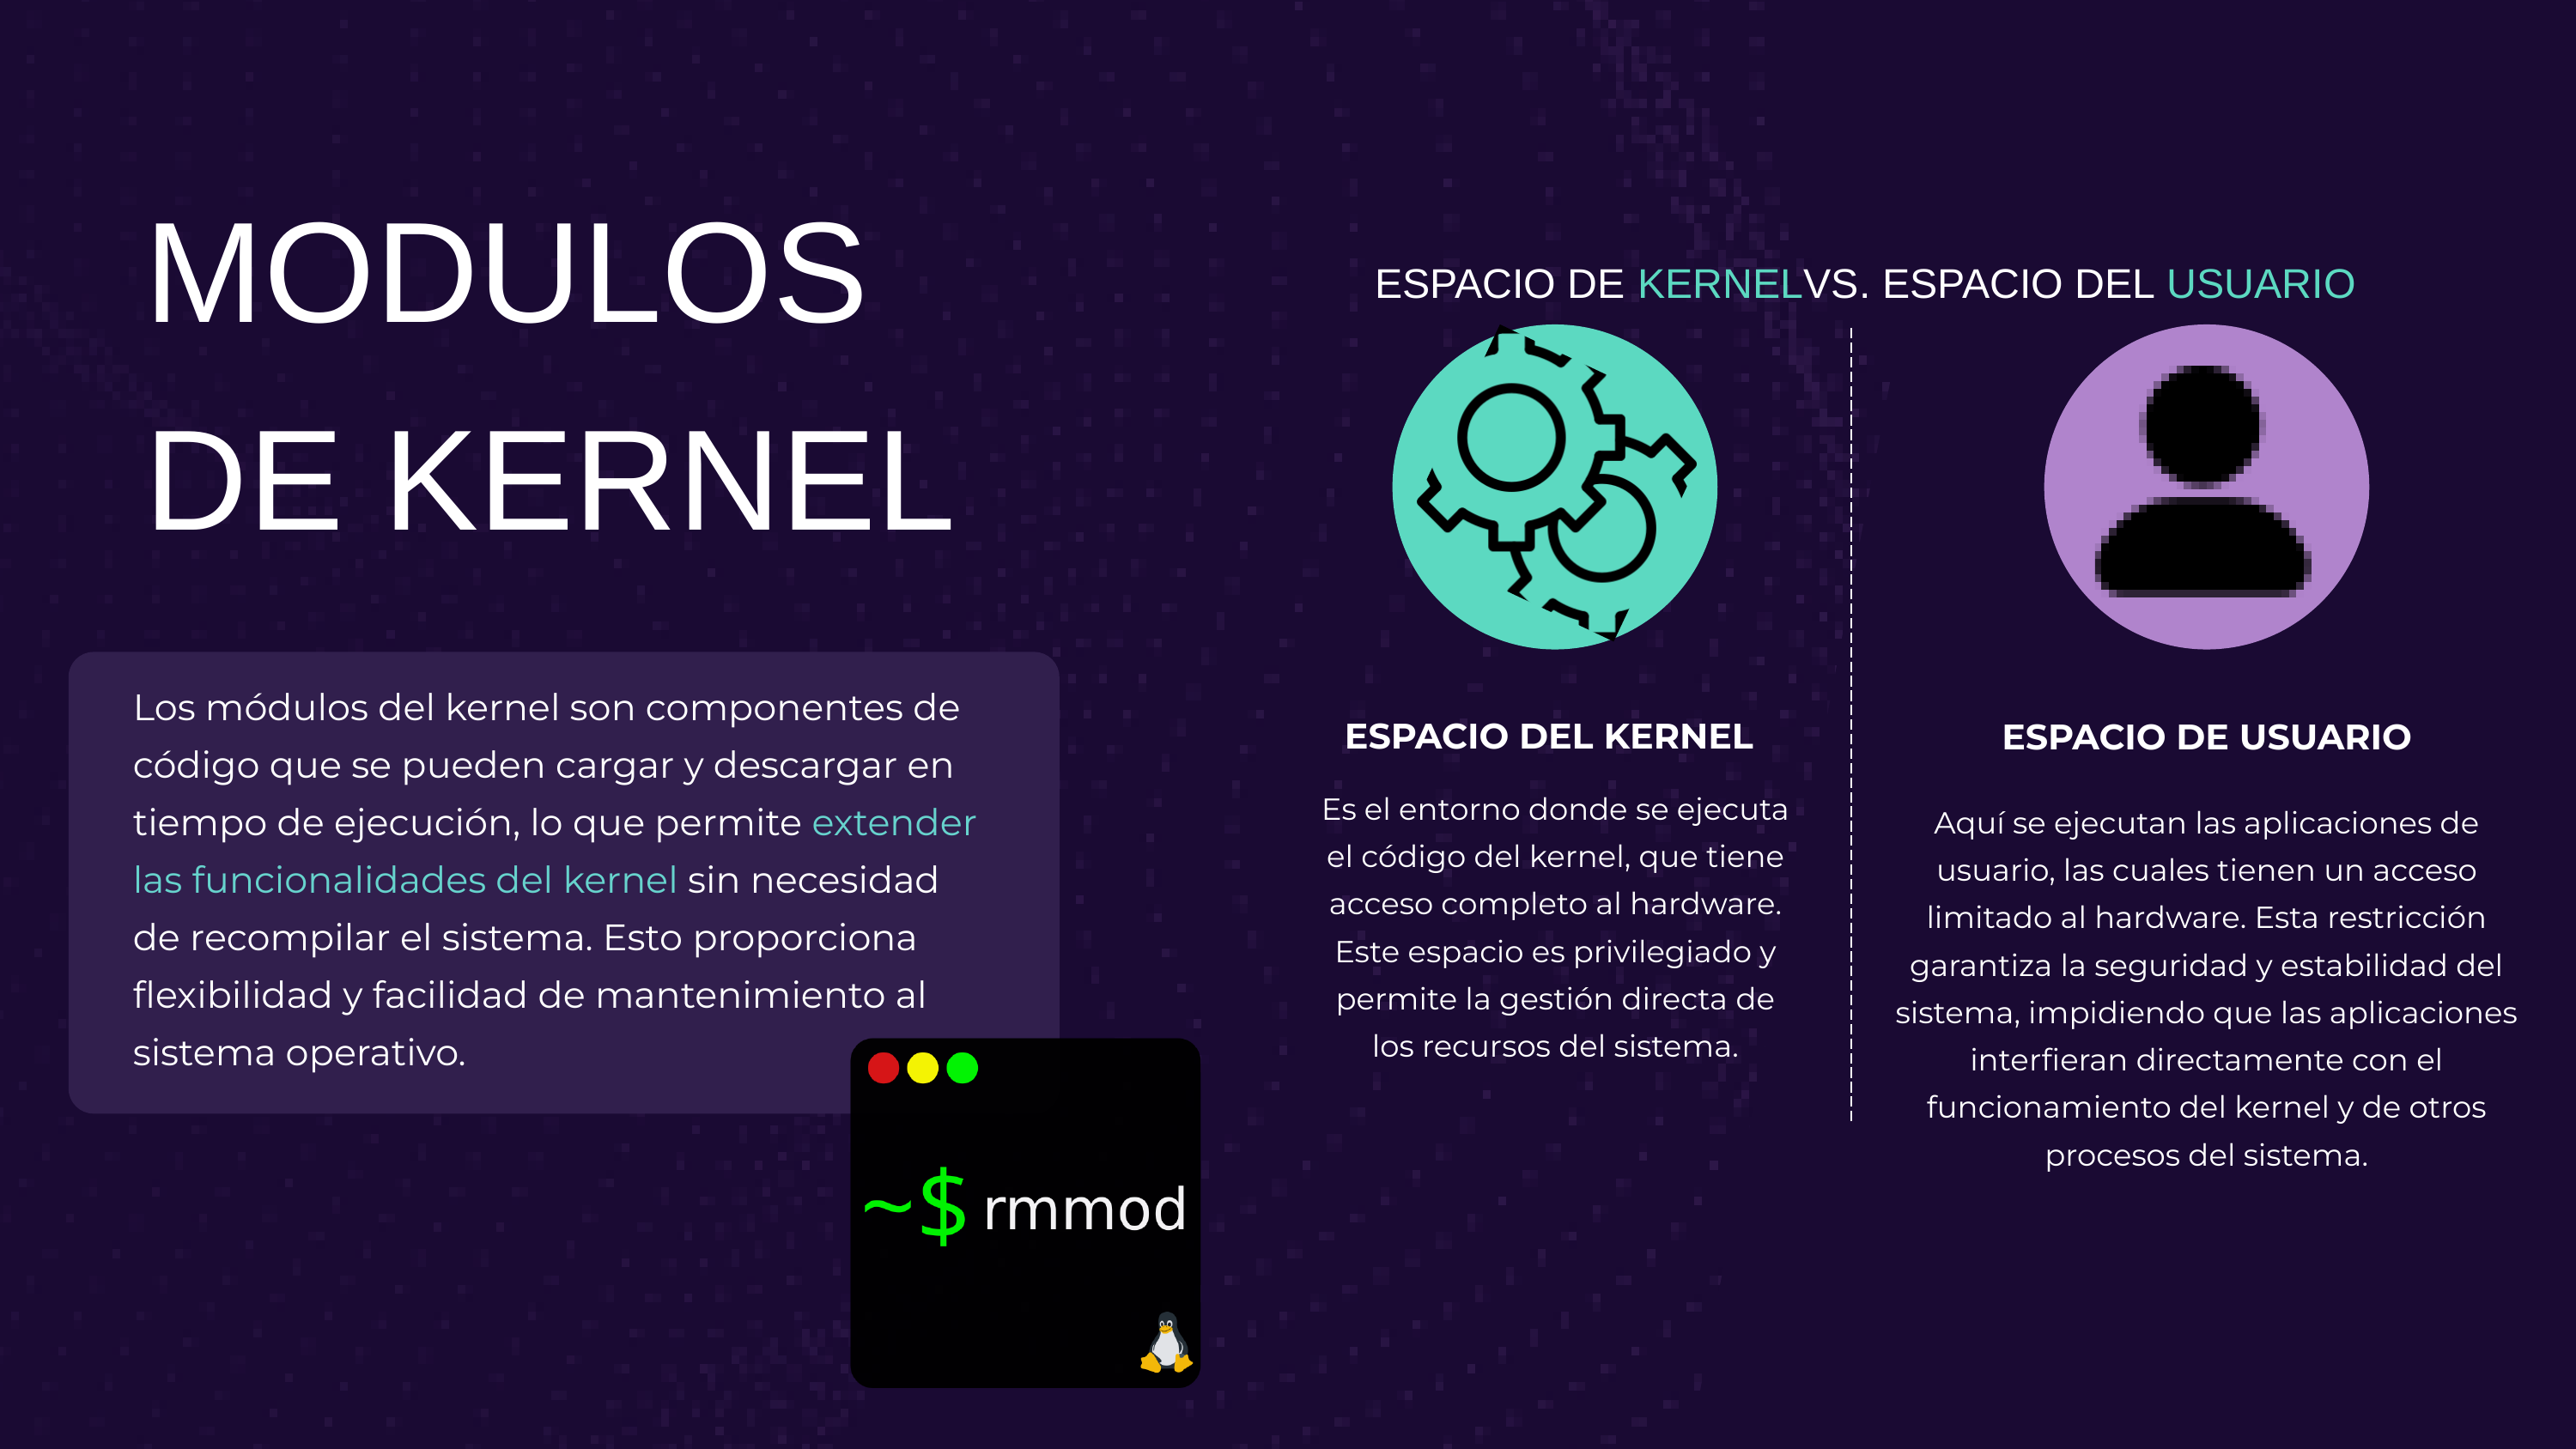

MODULOS DE KERNEL
ESPACIO DE KERNELVS. ESPACIO DEL USUARIO

Los módulos del kernel son componentes de código que se pueden cargar y descargar en tiempo de ejecución, lo que permite extender las funcionalidades del kernel sin necesidad de recompilar el sistema. Esto proporciona flexibilidad y facilidad de mantenimiento al sistema operativo.

ESPACIO DEL KERNEL
ESPACIO DE USUARIO
Es el entorno donde se ejecuta el código del kernel, que tiene acceso completo al hardware. Este espacio es privilegiado y permite la gestión directa de los recursos del sistema.
Aquí se ejecutan las aplicaciones de usuario, las cuales tienen un acceso limitado al hardware. Esta restricción garantiza la seguridad y estabilidad del sistema, impidiendo que las aplicaciones interfieran directamente con el funcionamiento del kernel y de otros procesos del sistema.